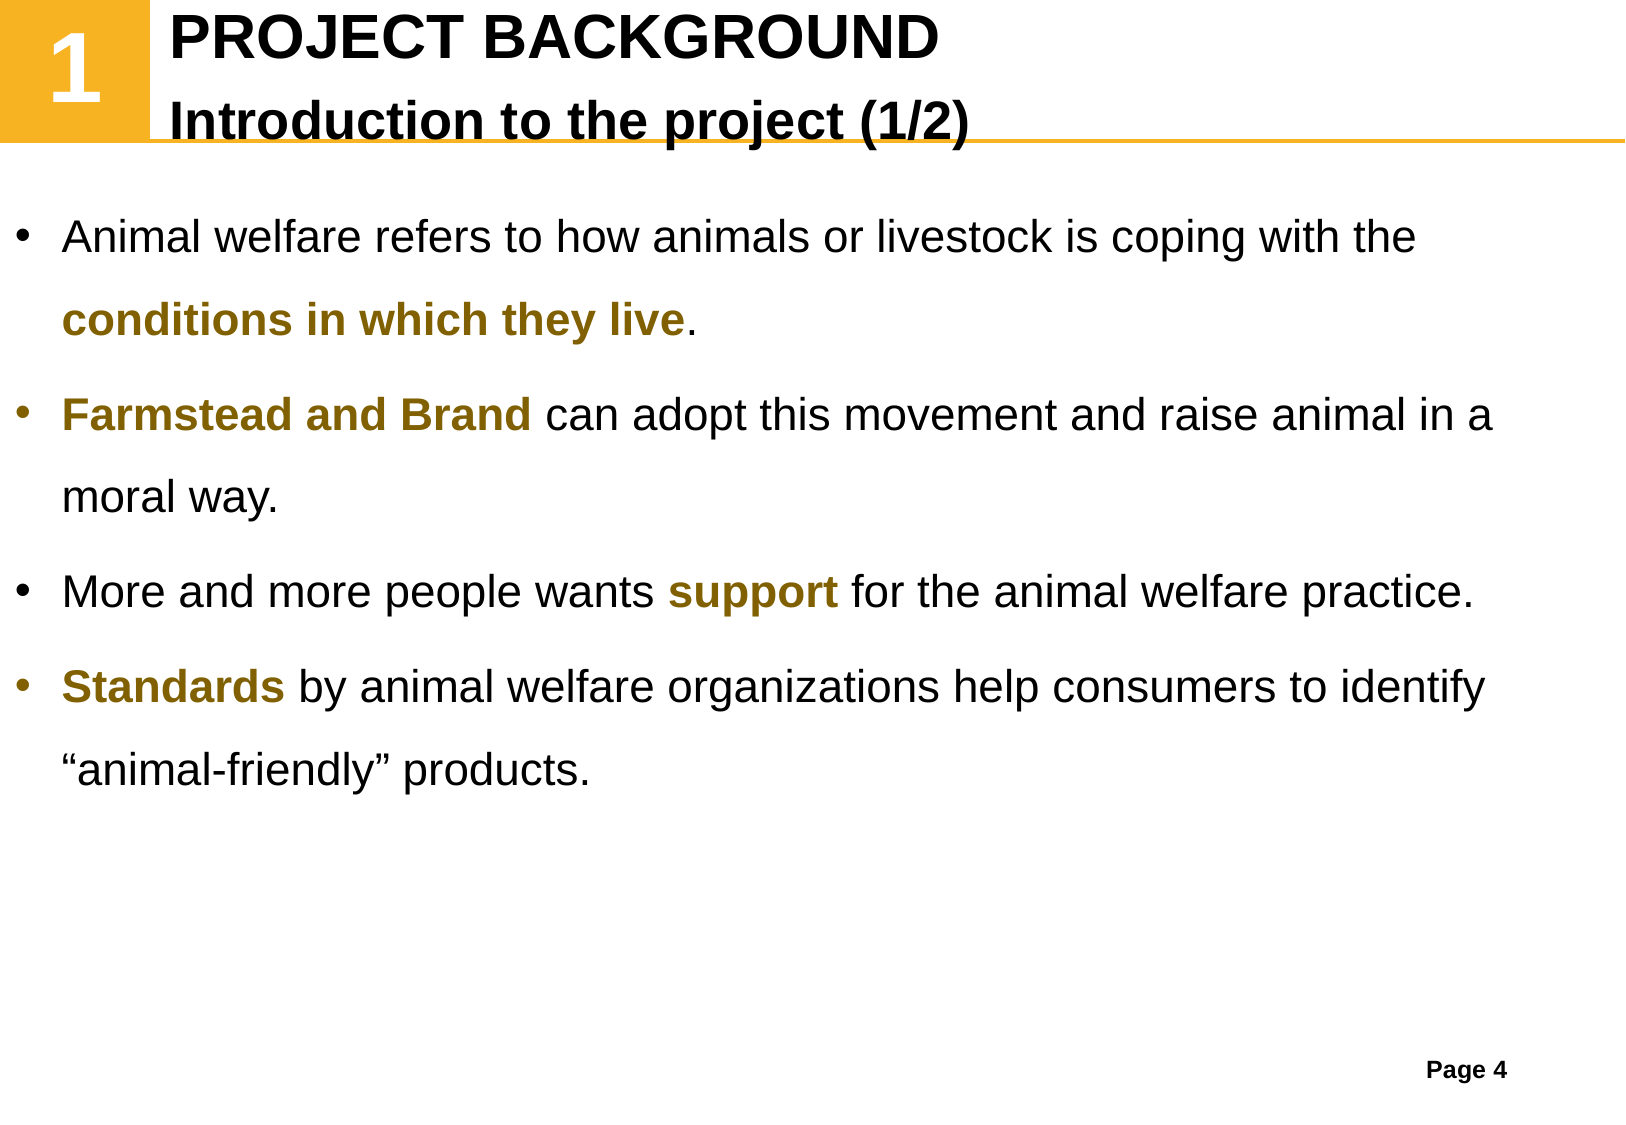

PROJECT BACKGROUND
Introduction to the project (1/2)
# 1
Animal welfare refers to how animals or livestock is coping with the conditions in which they live.
Farmstead and Brand can adopt this movement and raise animal in a moral way.
More and more people wants support for the animal welfare practice.
Standards by animal welfare organizations help consumers to identify “animal-friendly” products.